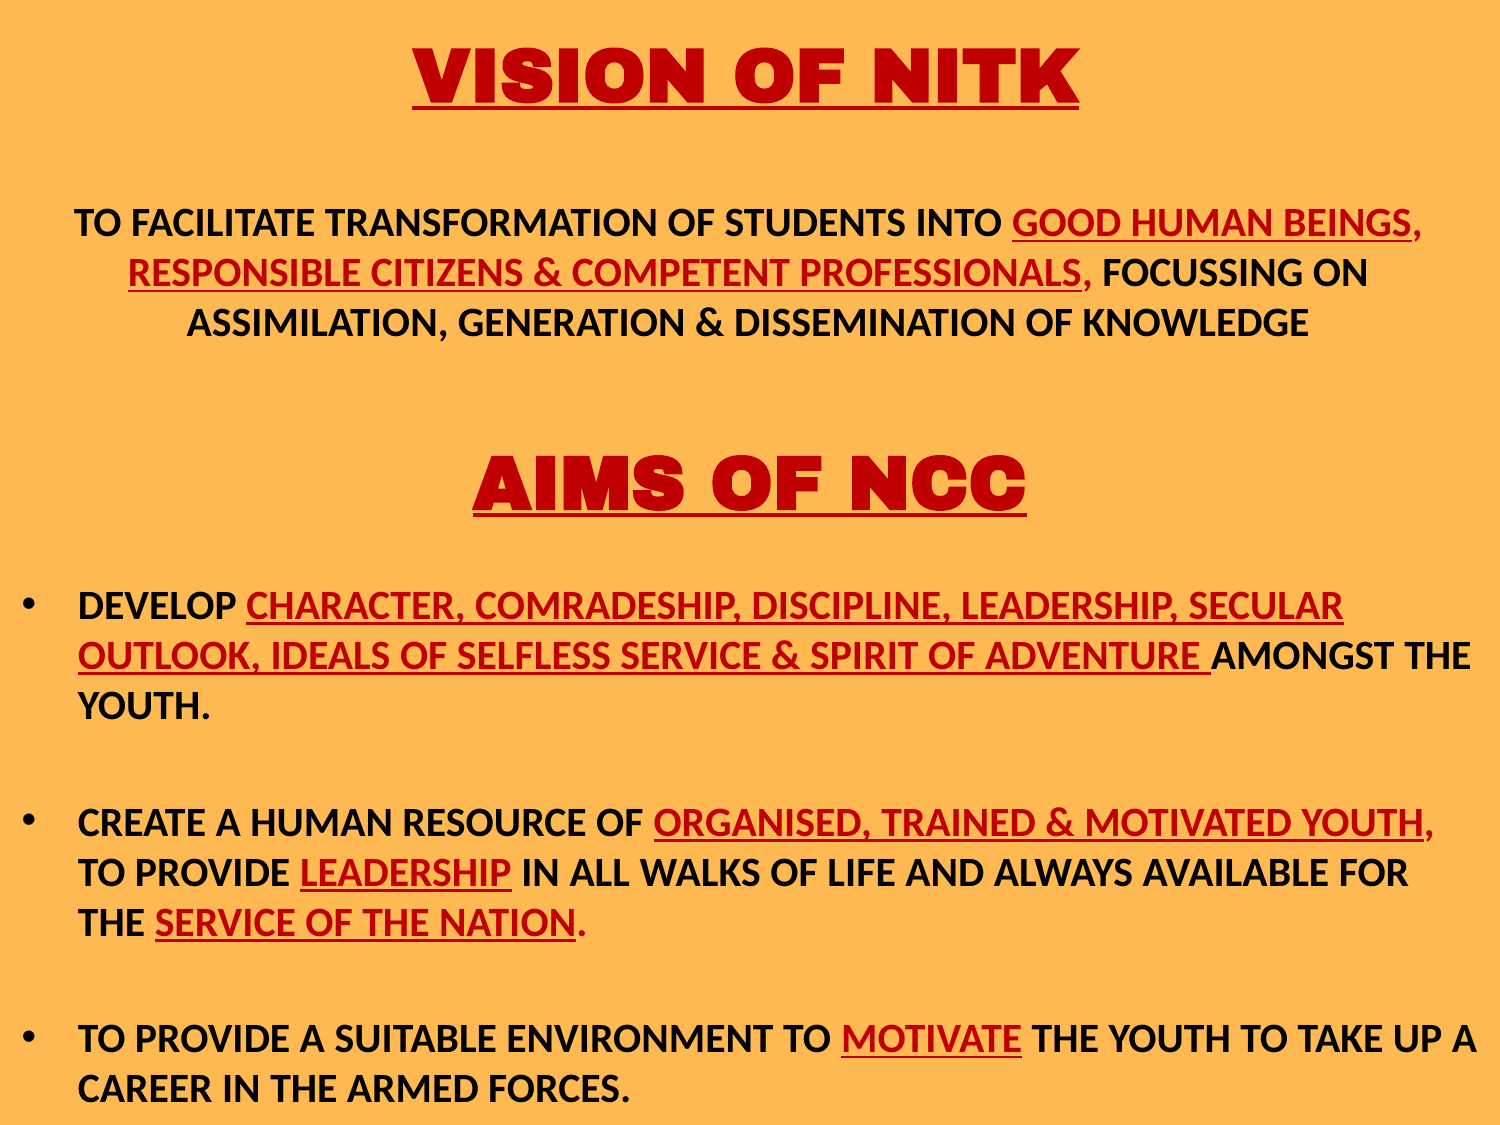

# VISION OF NITK
TO FACILITATE TRANSFORMATION OF STUDENTS INTO GOOD HUMAN BEINGS, RESPONSIBLE CITIZENS & COMPETENT PROFESSIONALS, FOCUSSING ON ASSIMILATION, GENERATION & DISSEMINATION OF KNOWLEDGE
AIMS OF NCC
DEVELOP CHARACTER, COMRADESHIP, DISCIPLINE, LEADERSHIP, SECULAR OUTLOOK, IDEALS OF SELFLESS SERVICE & SPIRIT OF ADVENTURE AMONGST THE YOUTH.

CREATE A HUMAN RESOURCE OF ORGANISED, TRAINED & MOTIVATED YOUTH, TO PROVIDE LEADERSHIP IN ALL WALKS OF LIFE AND ALWAYS AVAILABLE FOR THE SERVICE OF THE NATION.

TO PROVIDE A SUITABLE ENVIRONMENT TO MOTIVATE THE YOUTH TO TAKE UP A CAREER IN THE ARMED FORCES.